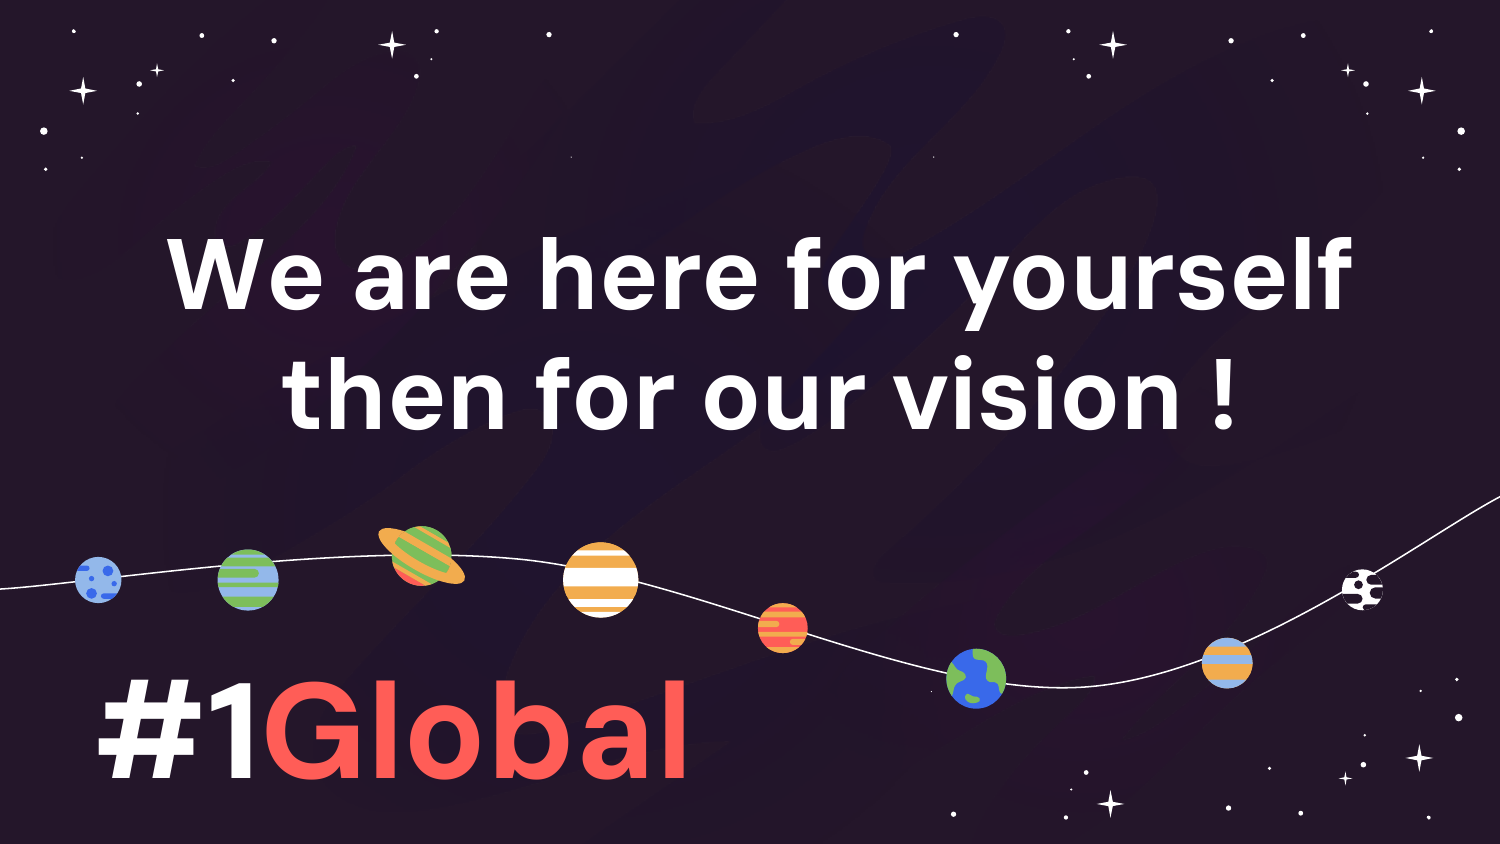

# We are here for yourself then for our vision !

#1Global